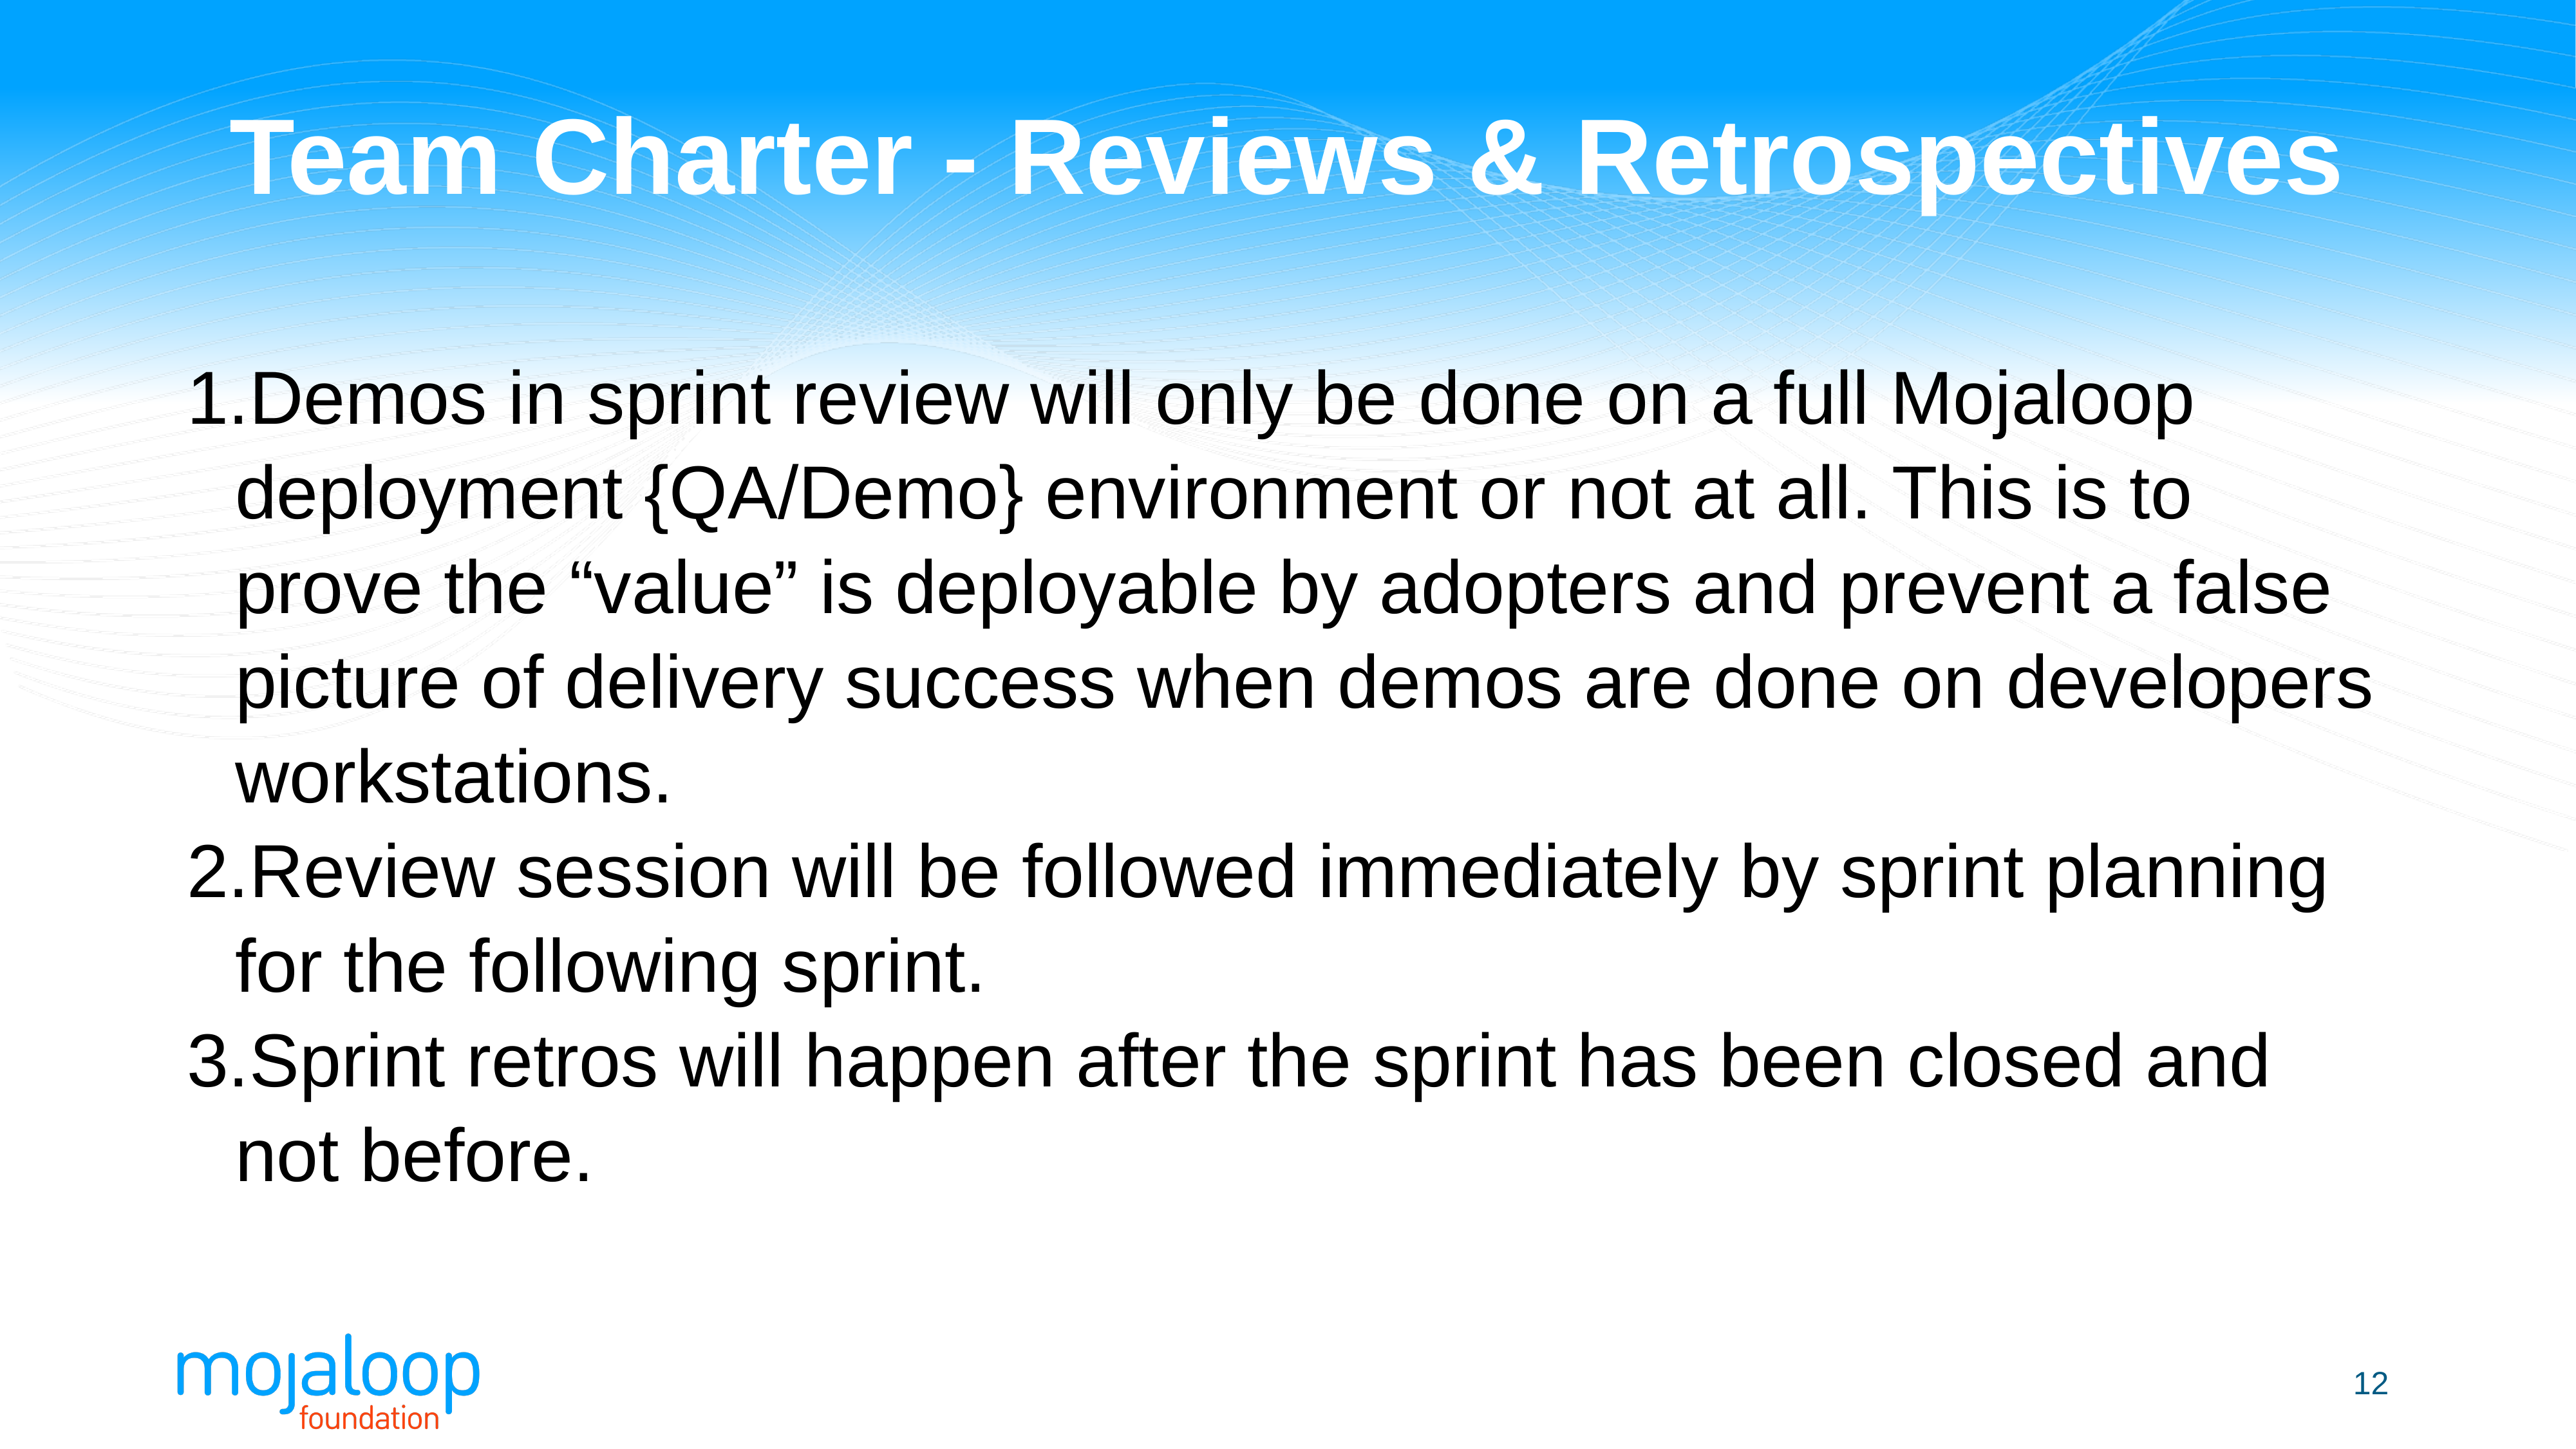

# Team Charter - Reviews & Retrospectives
Demos in sprint review will only be done on a full Mojaloop deployment {QA/Demo} environment or not at all. This is to prove the “value” is deployable by adopters and prevent a false picture of delivery success when demos are done on developers workstations.
Review session will be followed immediately by sprint planning for the following sprint.
Sprint retros will happen after the sprint has been closed and not before.
12